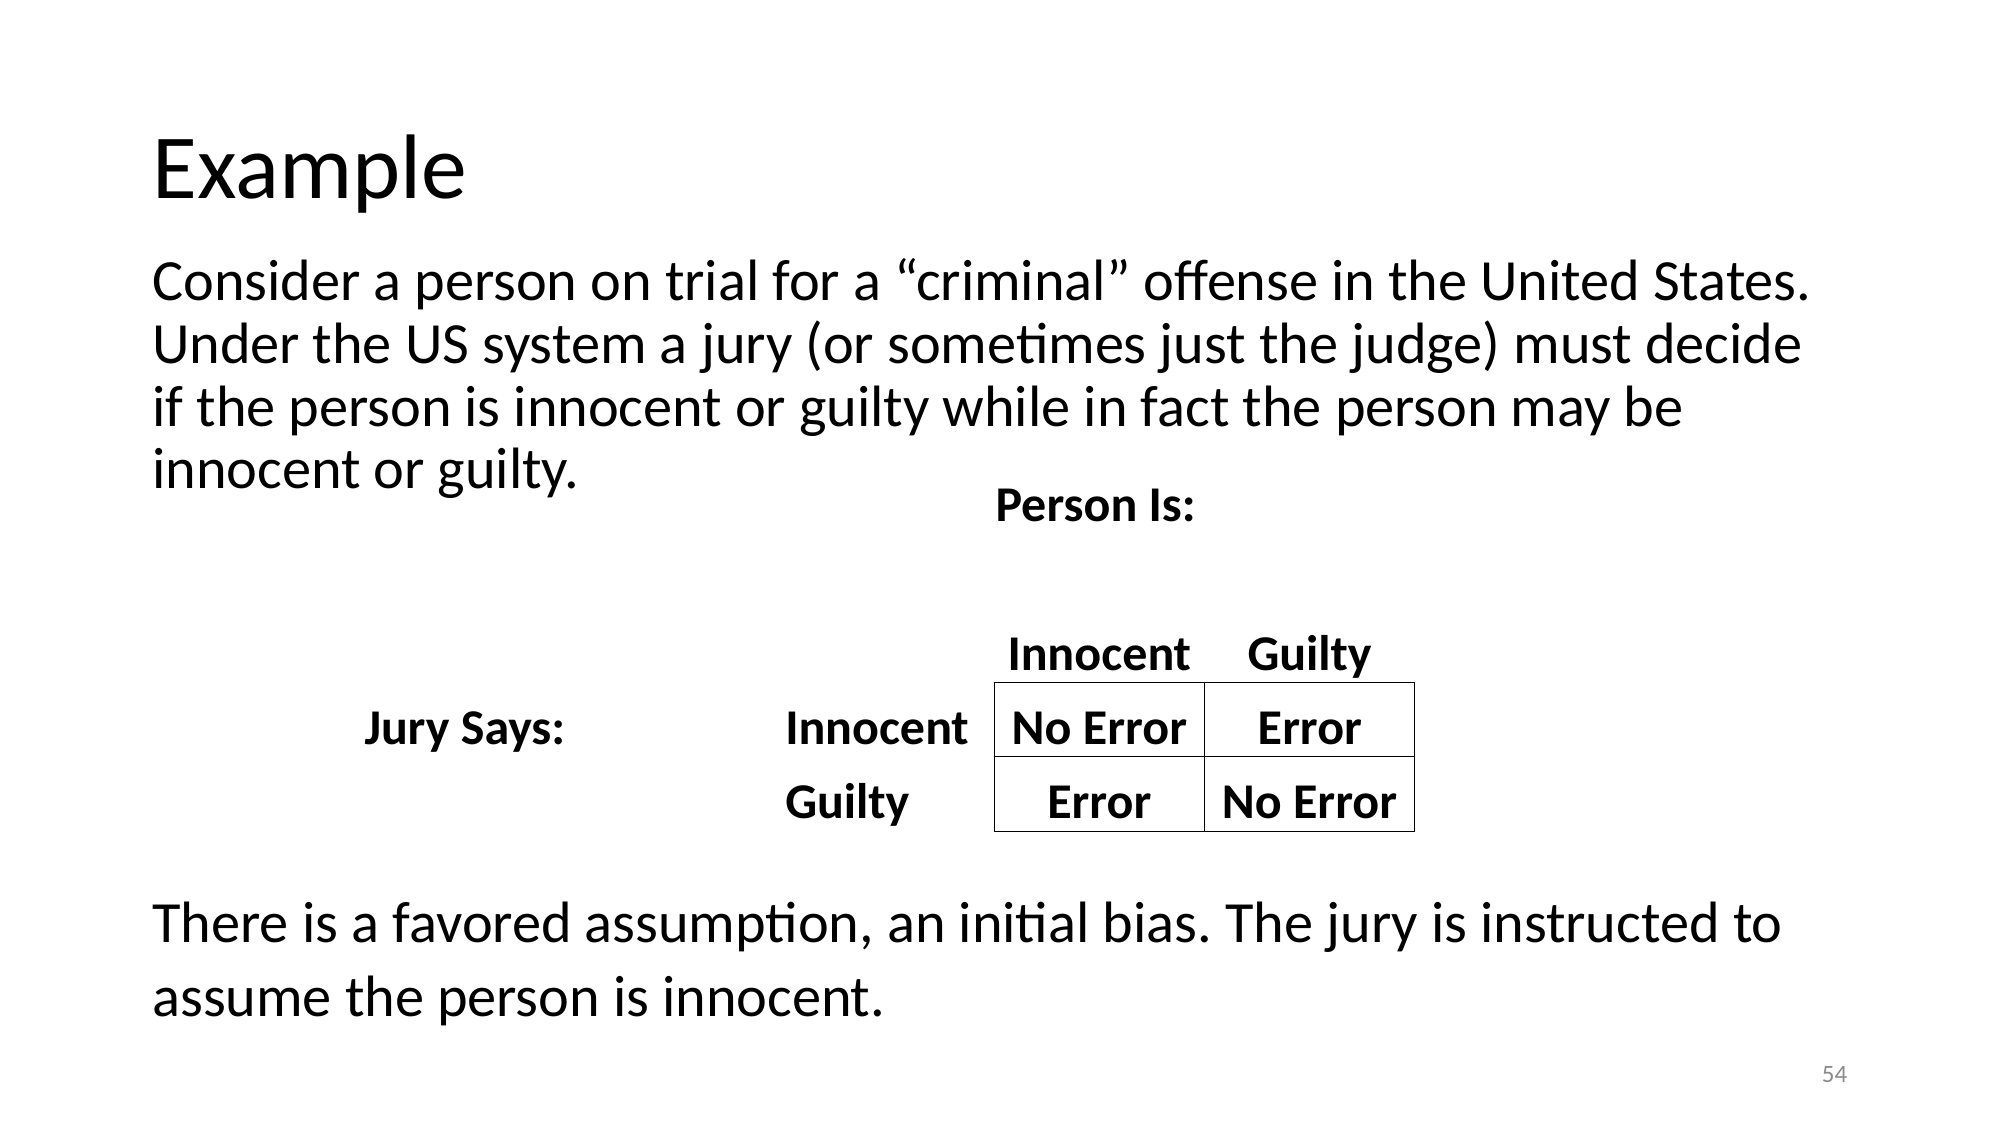

# Example
Consider a person on trial for a “criminal” offense in the United States. Under the US system a jury (or sometimes just the judge) must decide if the person is innocent or guilty while in fact the person may be innocent or guilty.

|  |  |  | Person Is: |  |
| --- | --- | --- | --- | --- |
|  |  |  |  |  |
|  |  |  | Innocent | Guilty |
| Jury Says: |  | Innocent | No Error | Error |
|  |  | Guilty | Error | No Error |
There is a favored assumption, an initial bias. The jury is instructed to
assume the person is innocent.
54